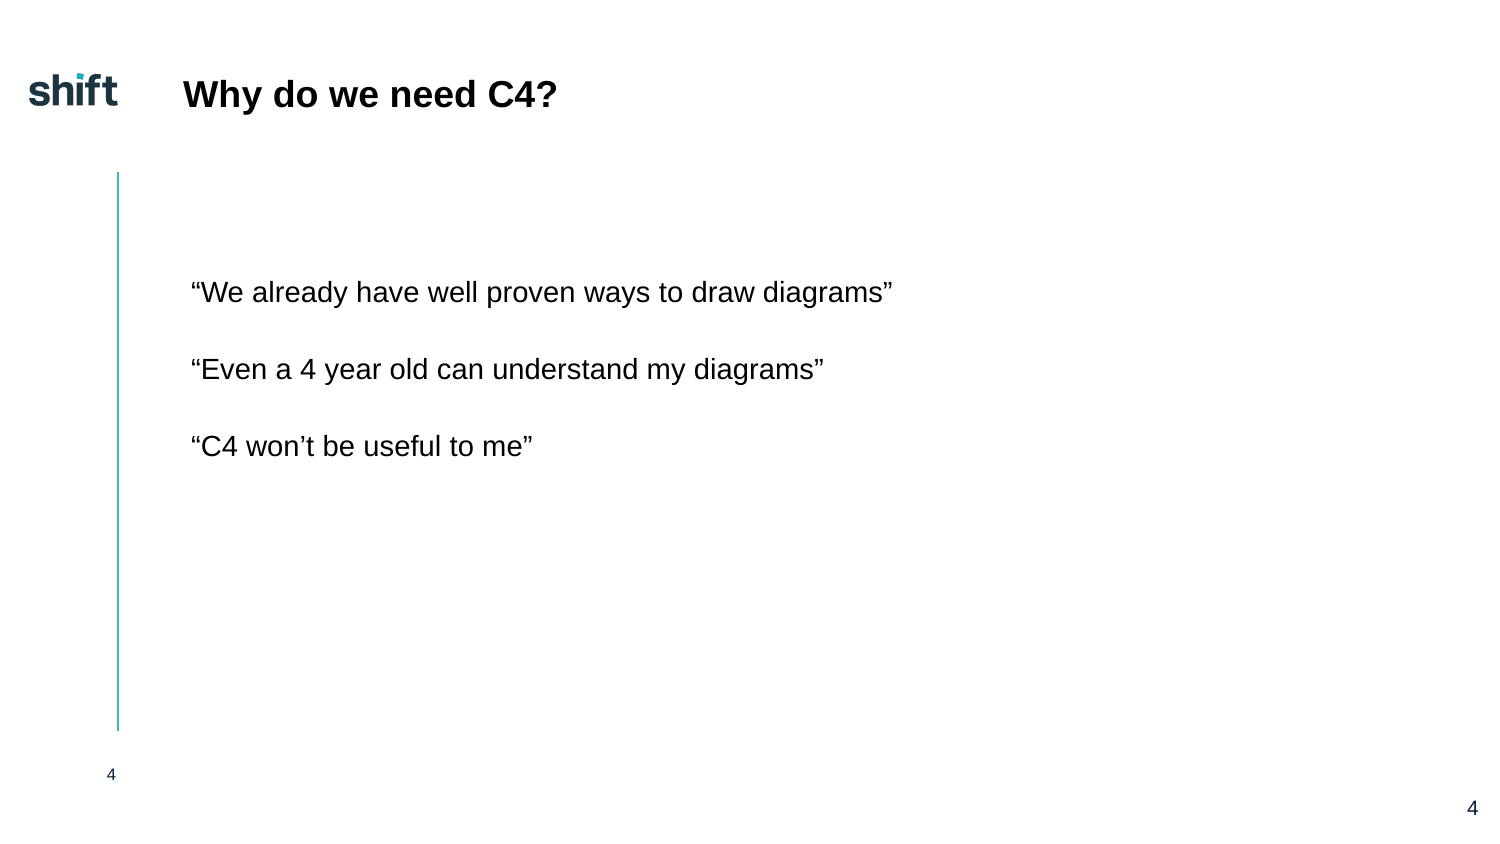

# Why do we need C4?
“We already have well proven ways to draw diagrams”

“Even a 4 year old can understand my diagrams”

“C4 won’t be useful to me”